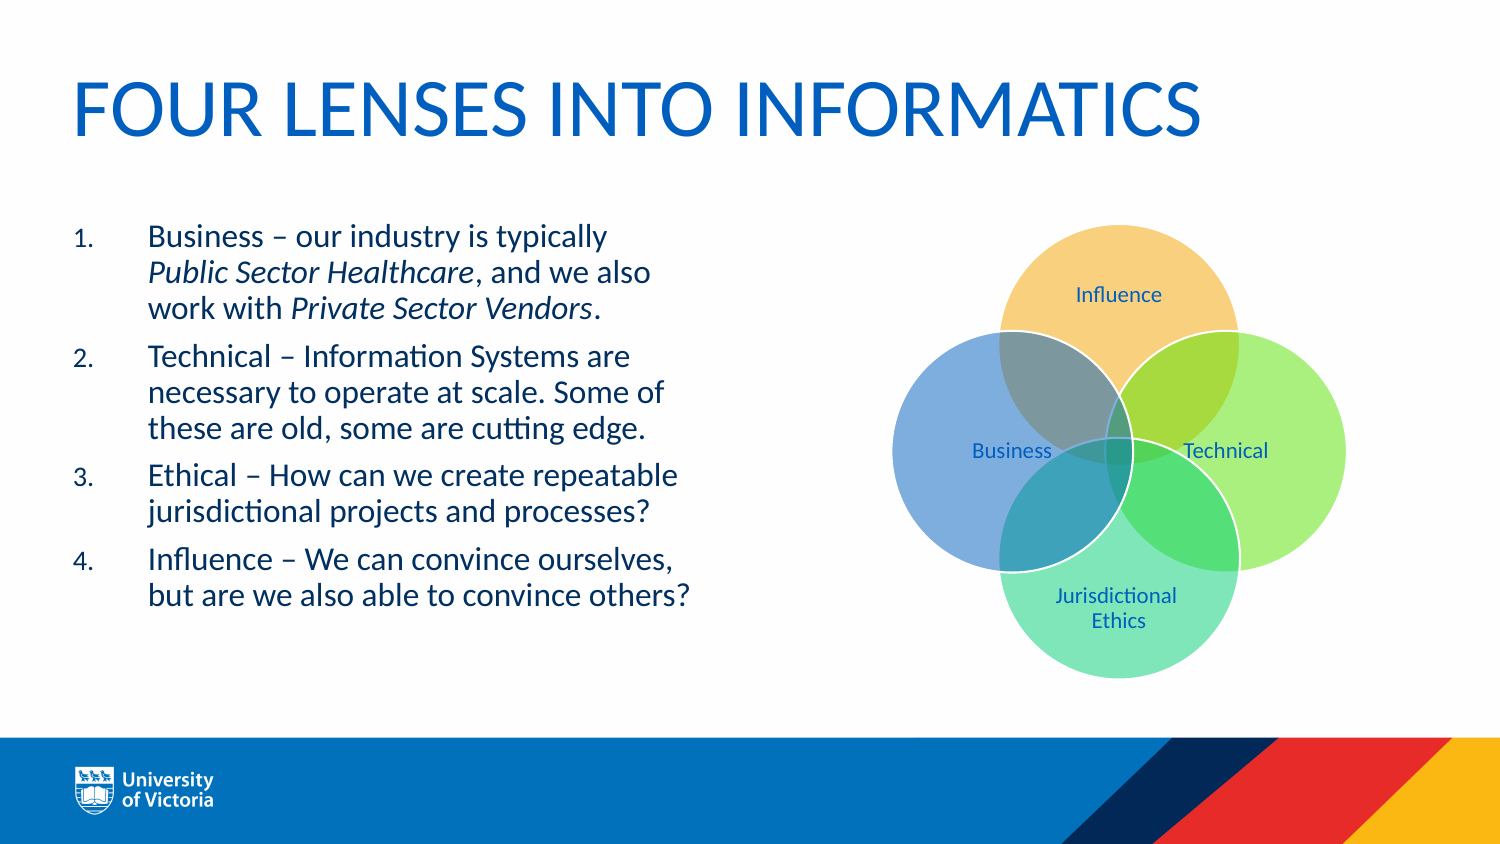

# Four Lenses into Informatics
Business – our industry is typically
Public Sector Healthcare, and we also work with Private Sector Vendors.
Technical – Information Systems are necessary to operate at scale. Some of these are old, some are cutting edge.
Ethical – How can we create repeatable jurisdictional projects and processes?
Influence – We can convince ourselves, but are we also able to convince others?
Influence
Technical
Jurisdictional
Ethics
Business